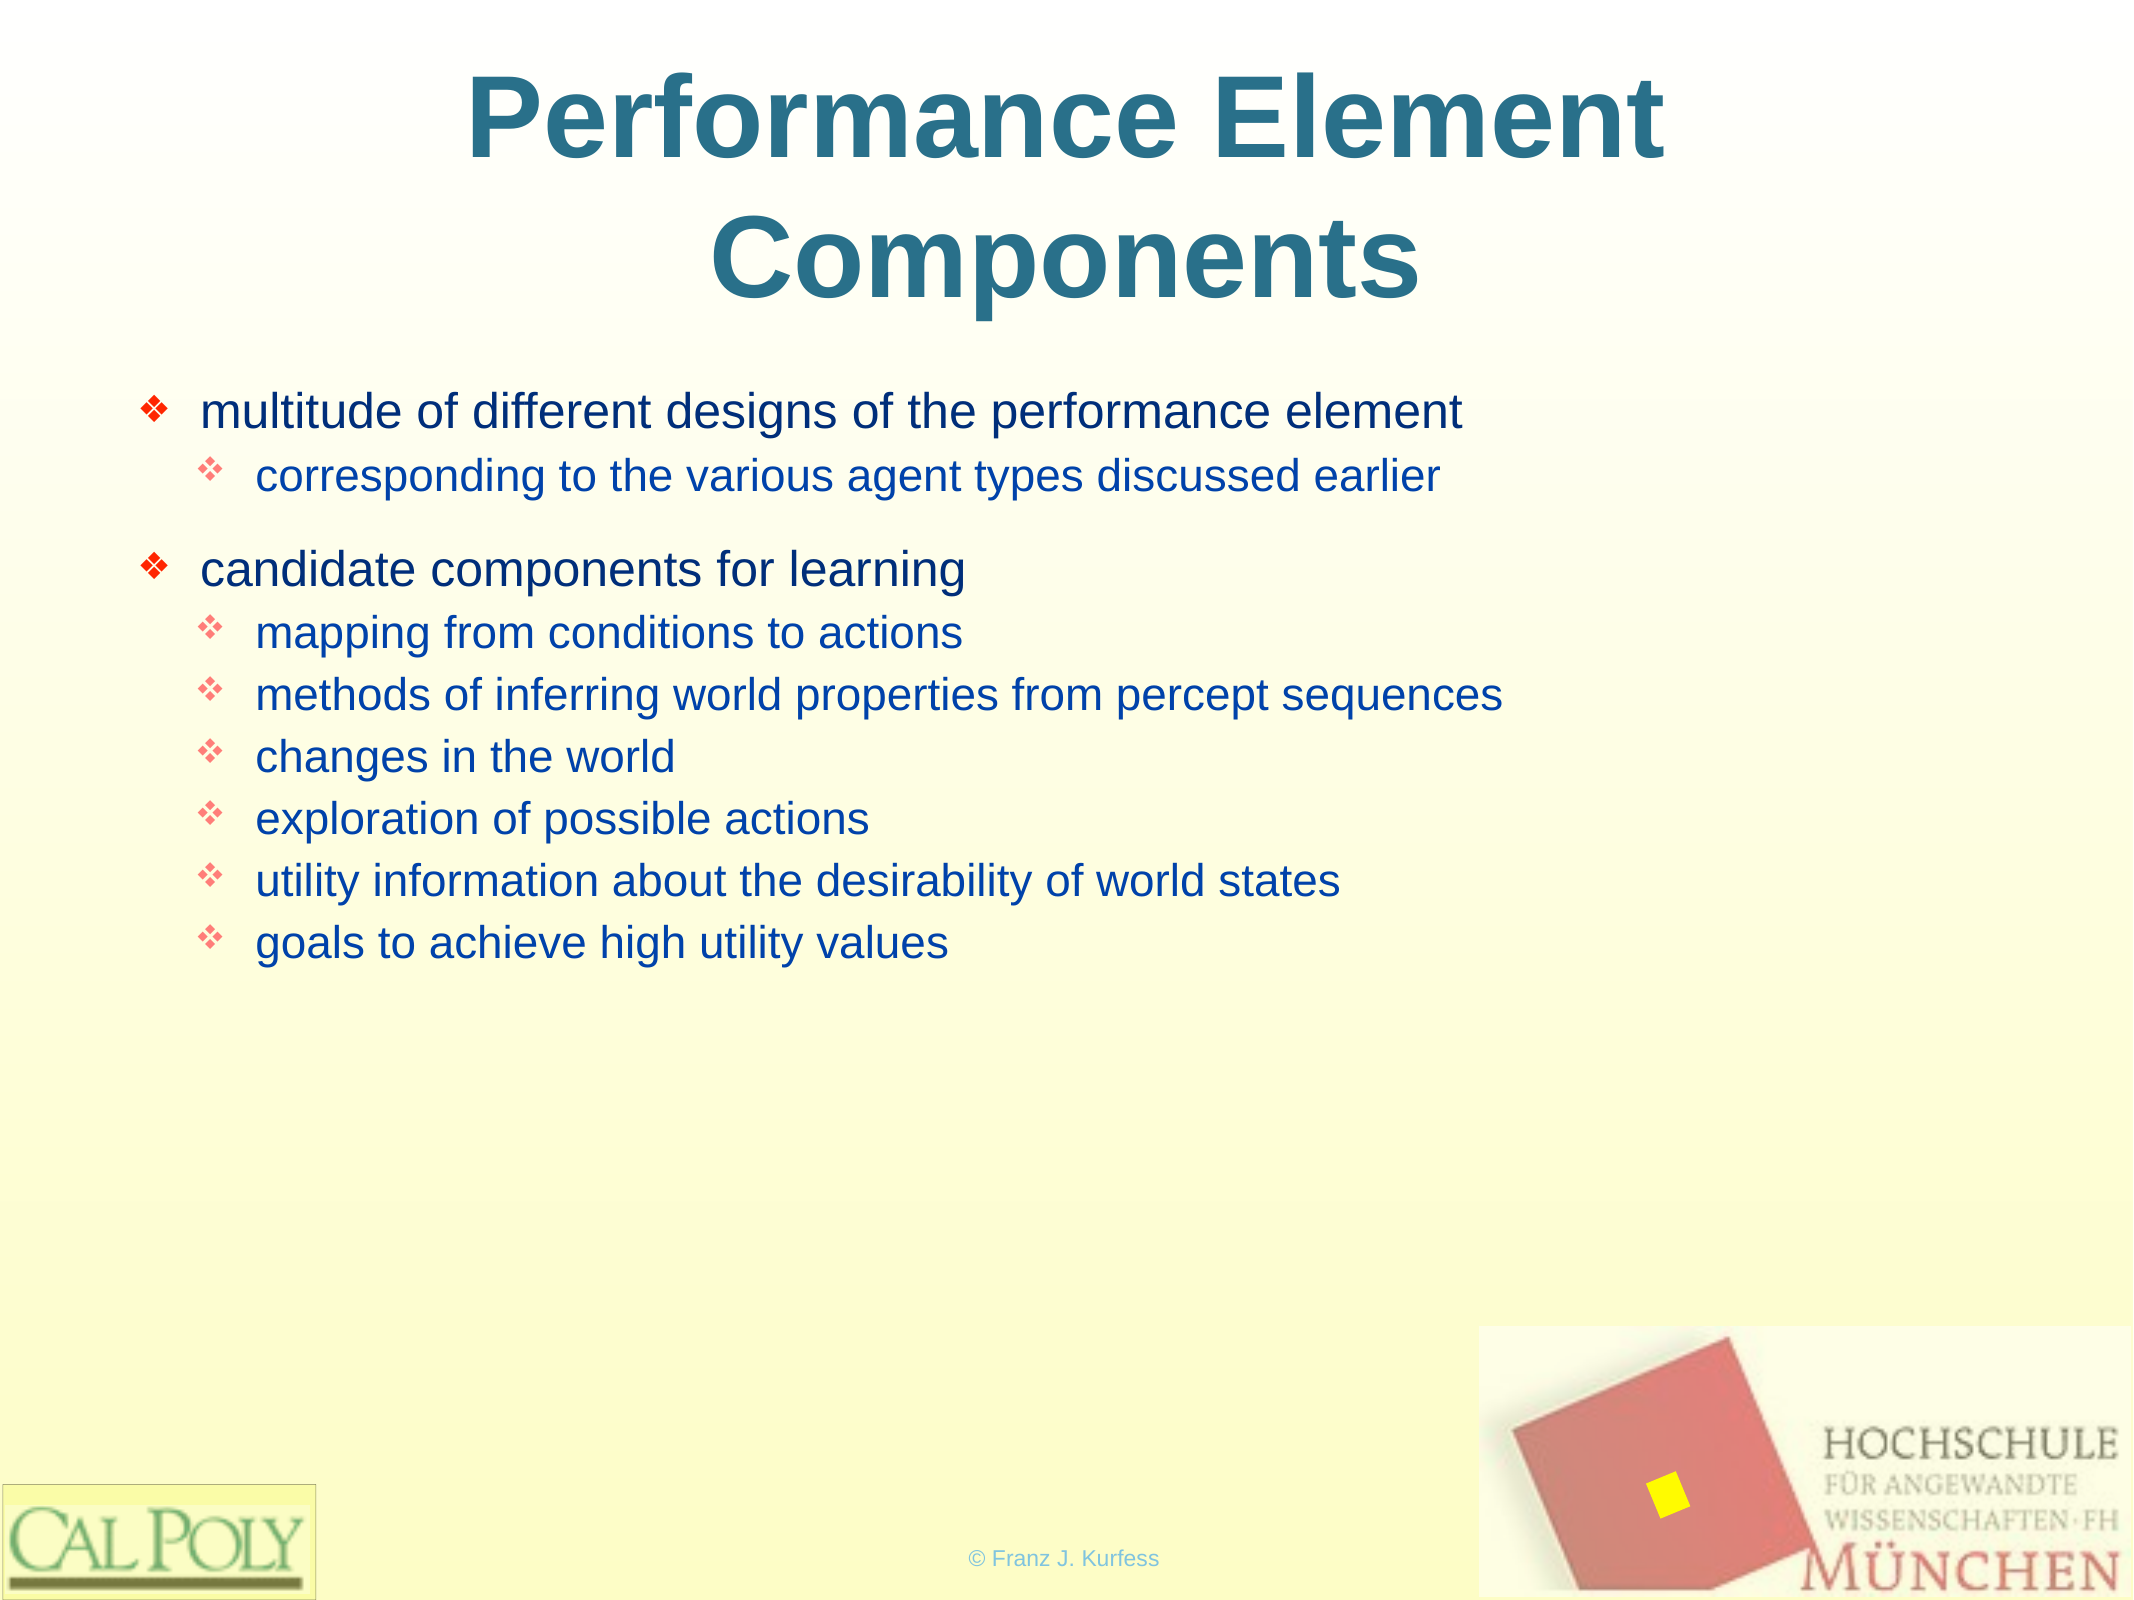

# Performance Element Components
multitude of different designs of the performance element
corresponding to the various agent types discussed earlier
candidate components for learning
mapping from conditions to actions
methods of inferring world properties from percept sequences
changes in the world
exploration of possible actions
utility information about the desirability of world states
goals to achieve high utility values
20